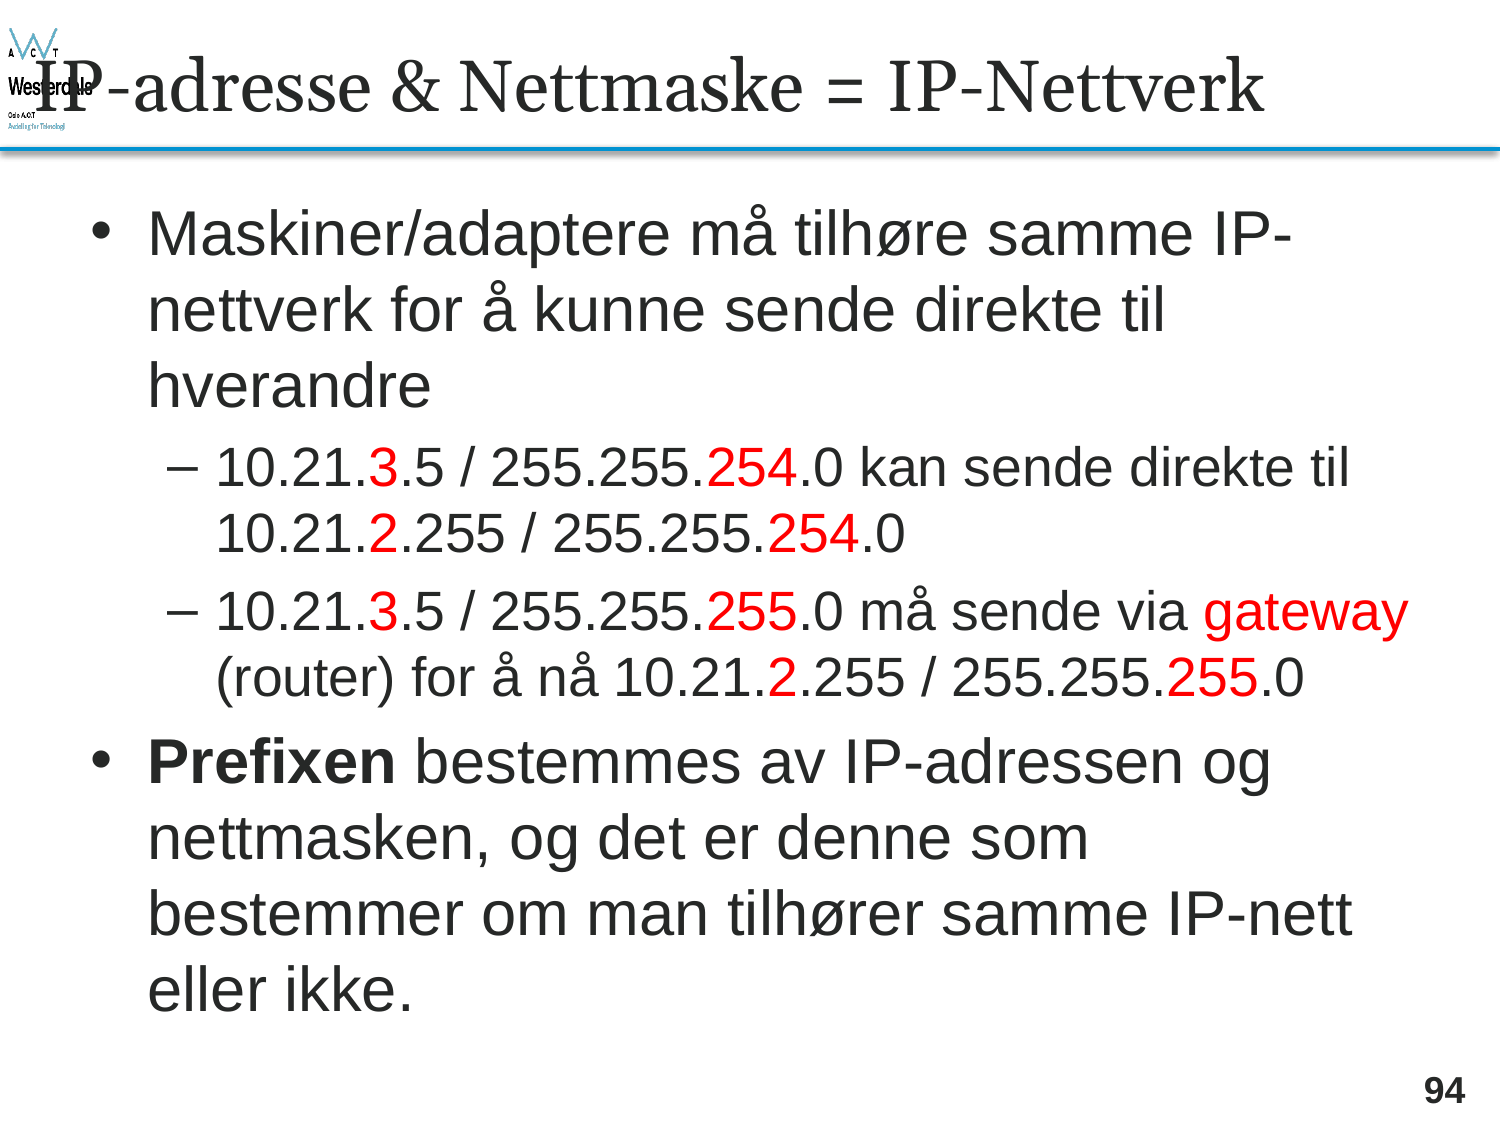

# IP-adresse & Nettmaske = IP-Nettverk
Maskiner/adaptere må tilhøre samme IP-nettverk for å kunne sende direkte til hverandre
10.21.3.5 / 255.255.254.0 kan sende direkte til 10.21.2.255 / 255.255.254.0
10.21.3.5 / 255.255.255.0 må sende via gateway (router) for å nå 10.21.2.255 / 255.255.255.0
Prefixen bestemmes av IP-adressen og nettmasken, og det er denne som bestemmer om man tilhører samme IP-nett eller ikke.
94
Bjørn O. Listog -- blistog@nith.no